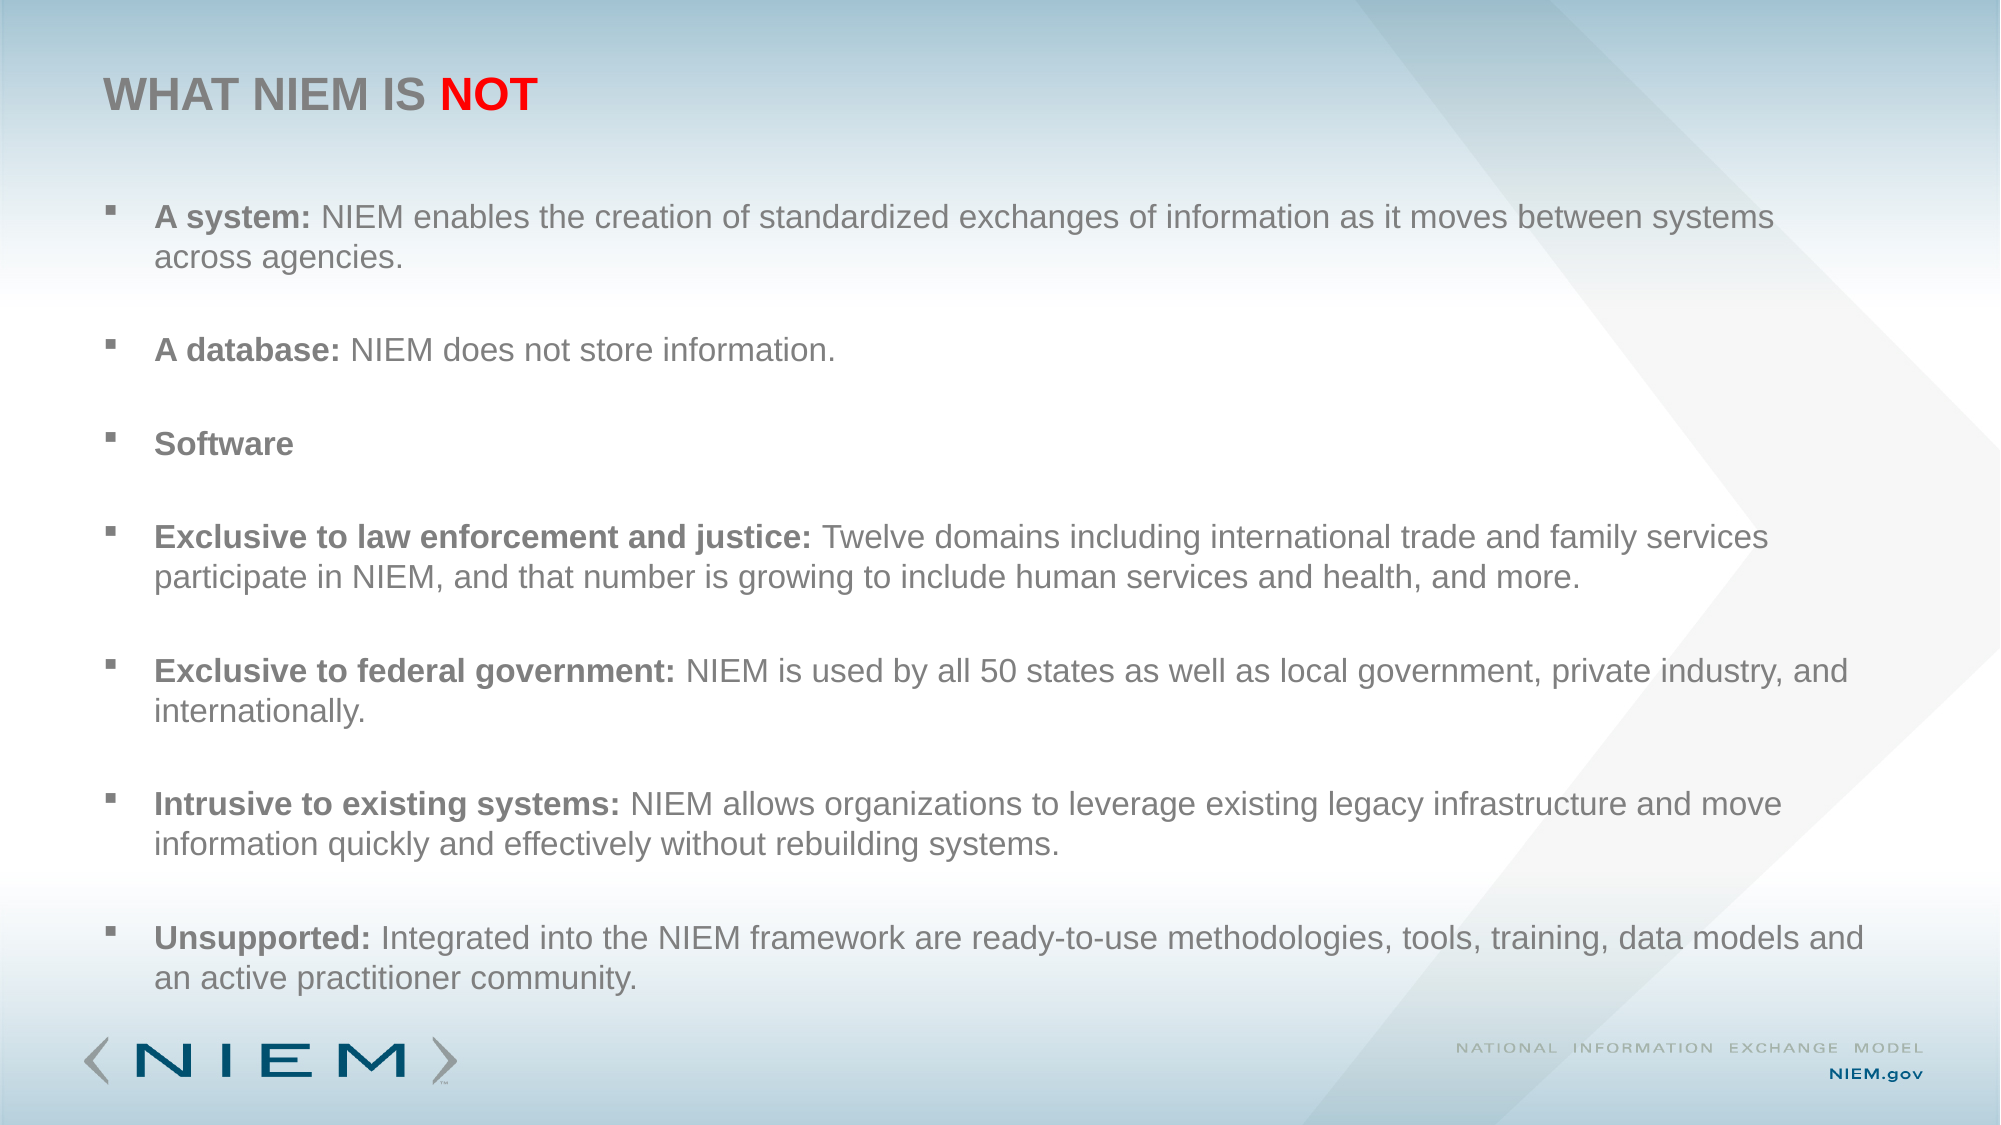

# What niem is not
A system: NIEM enables the creation of standardized exchanges of information as it moves between systems across agencies.

A database: NIEM does not store information.

Software

Exclusive to law enforcement and justice: Twelve domains including international trade and family services participate in NIEM, and that number is growing to include human services and health, and more.

Exclusive to federal government: NIEM is used by all 50 states as well as local government, private industry, and internationally.

Intrusive to existing systems: NIEM allows organizations to leverage existing legacy infrastructure and move information quickly and effectively without rebuilding systems.

Unsupported: Integrated into the NIEM framework are ready-to-use methodologies, tools, training, data models and an active practitioner community.